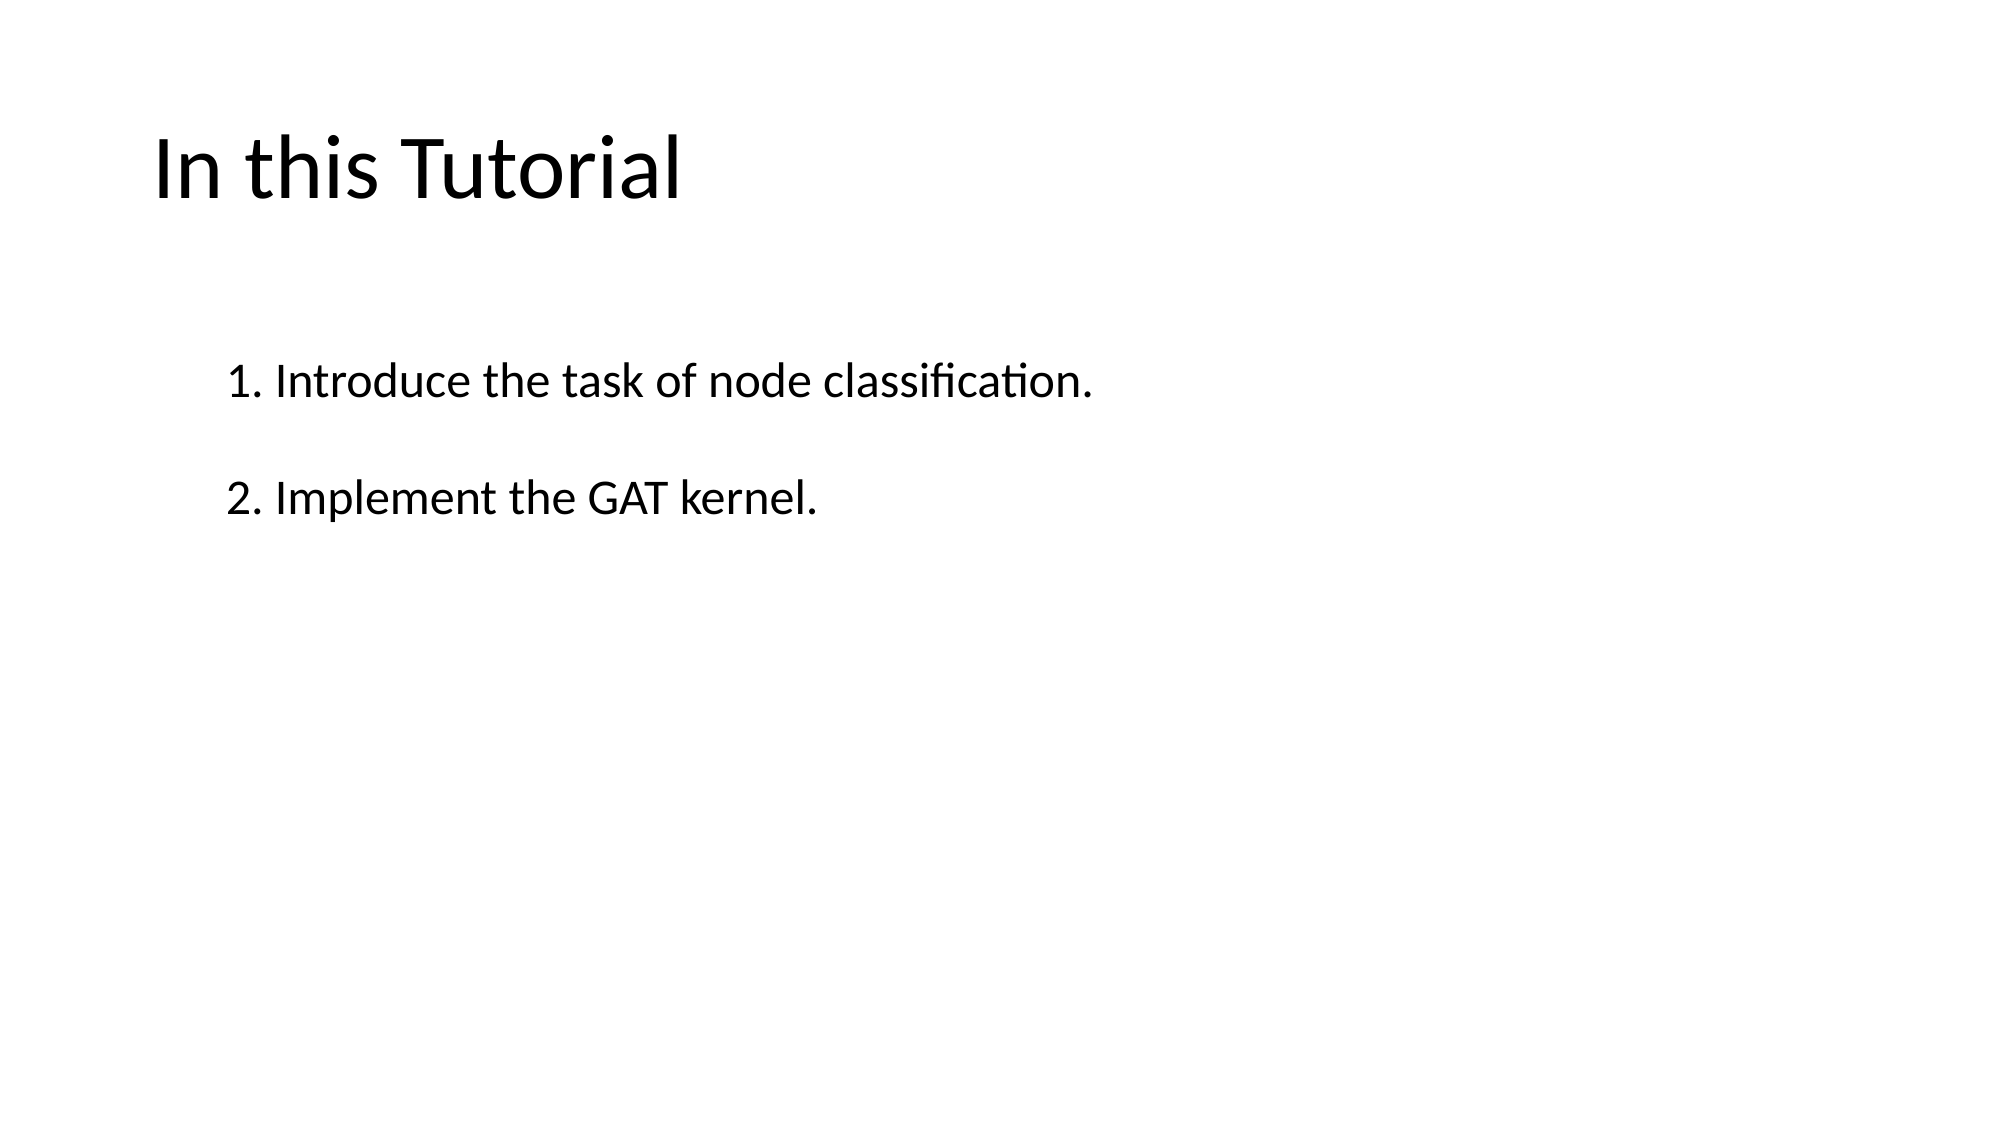

# In this Tutorial
1. Introduce the task of node classification.
2. Implement the GAT kernel.